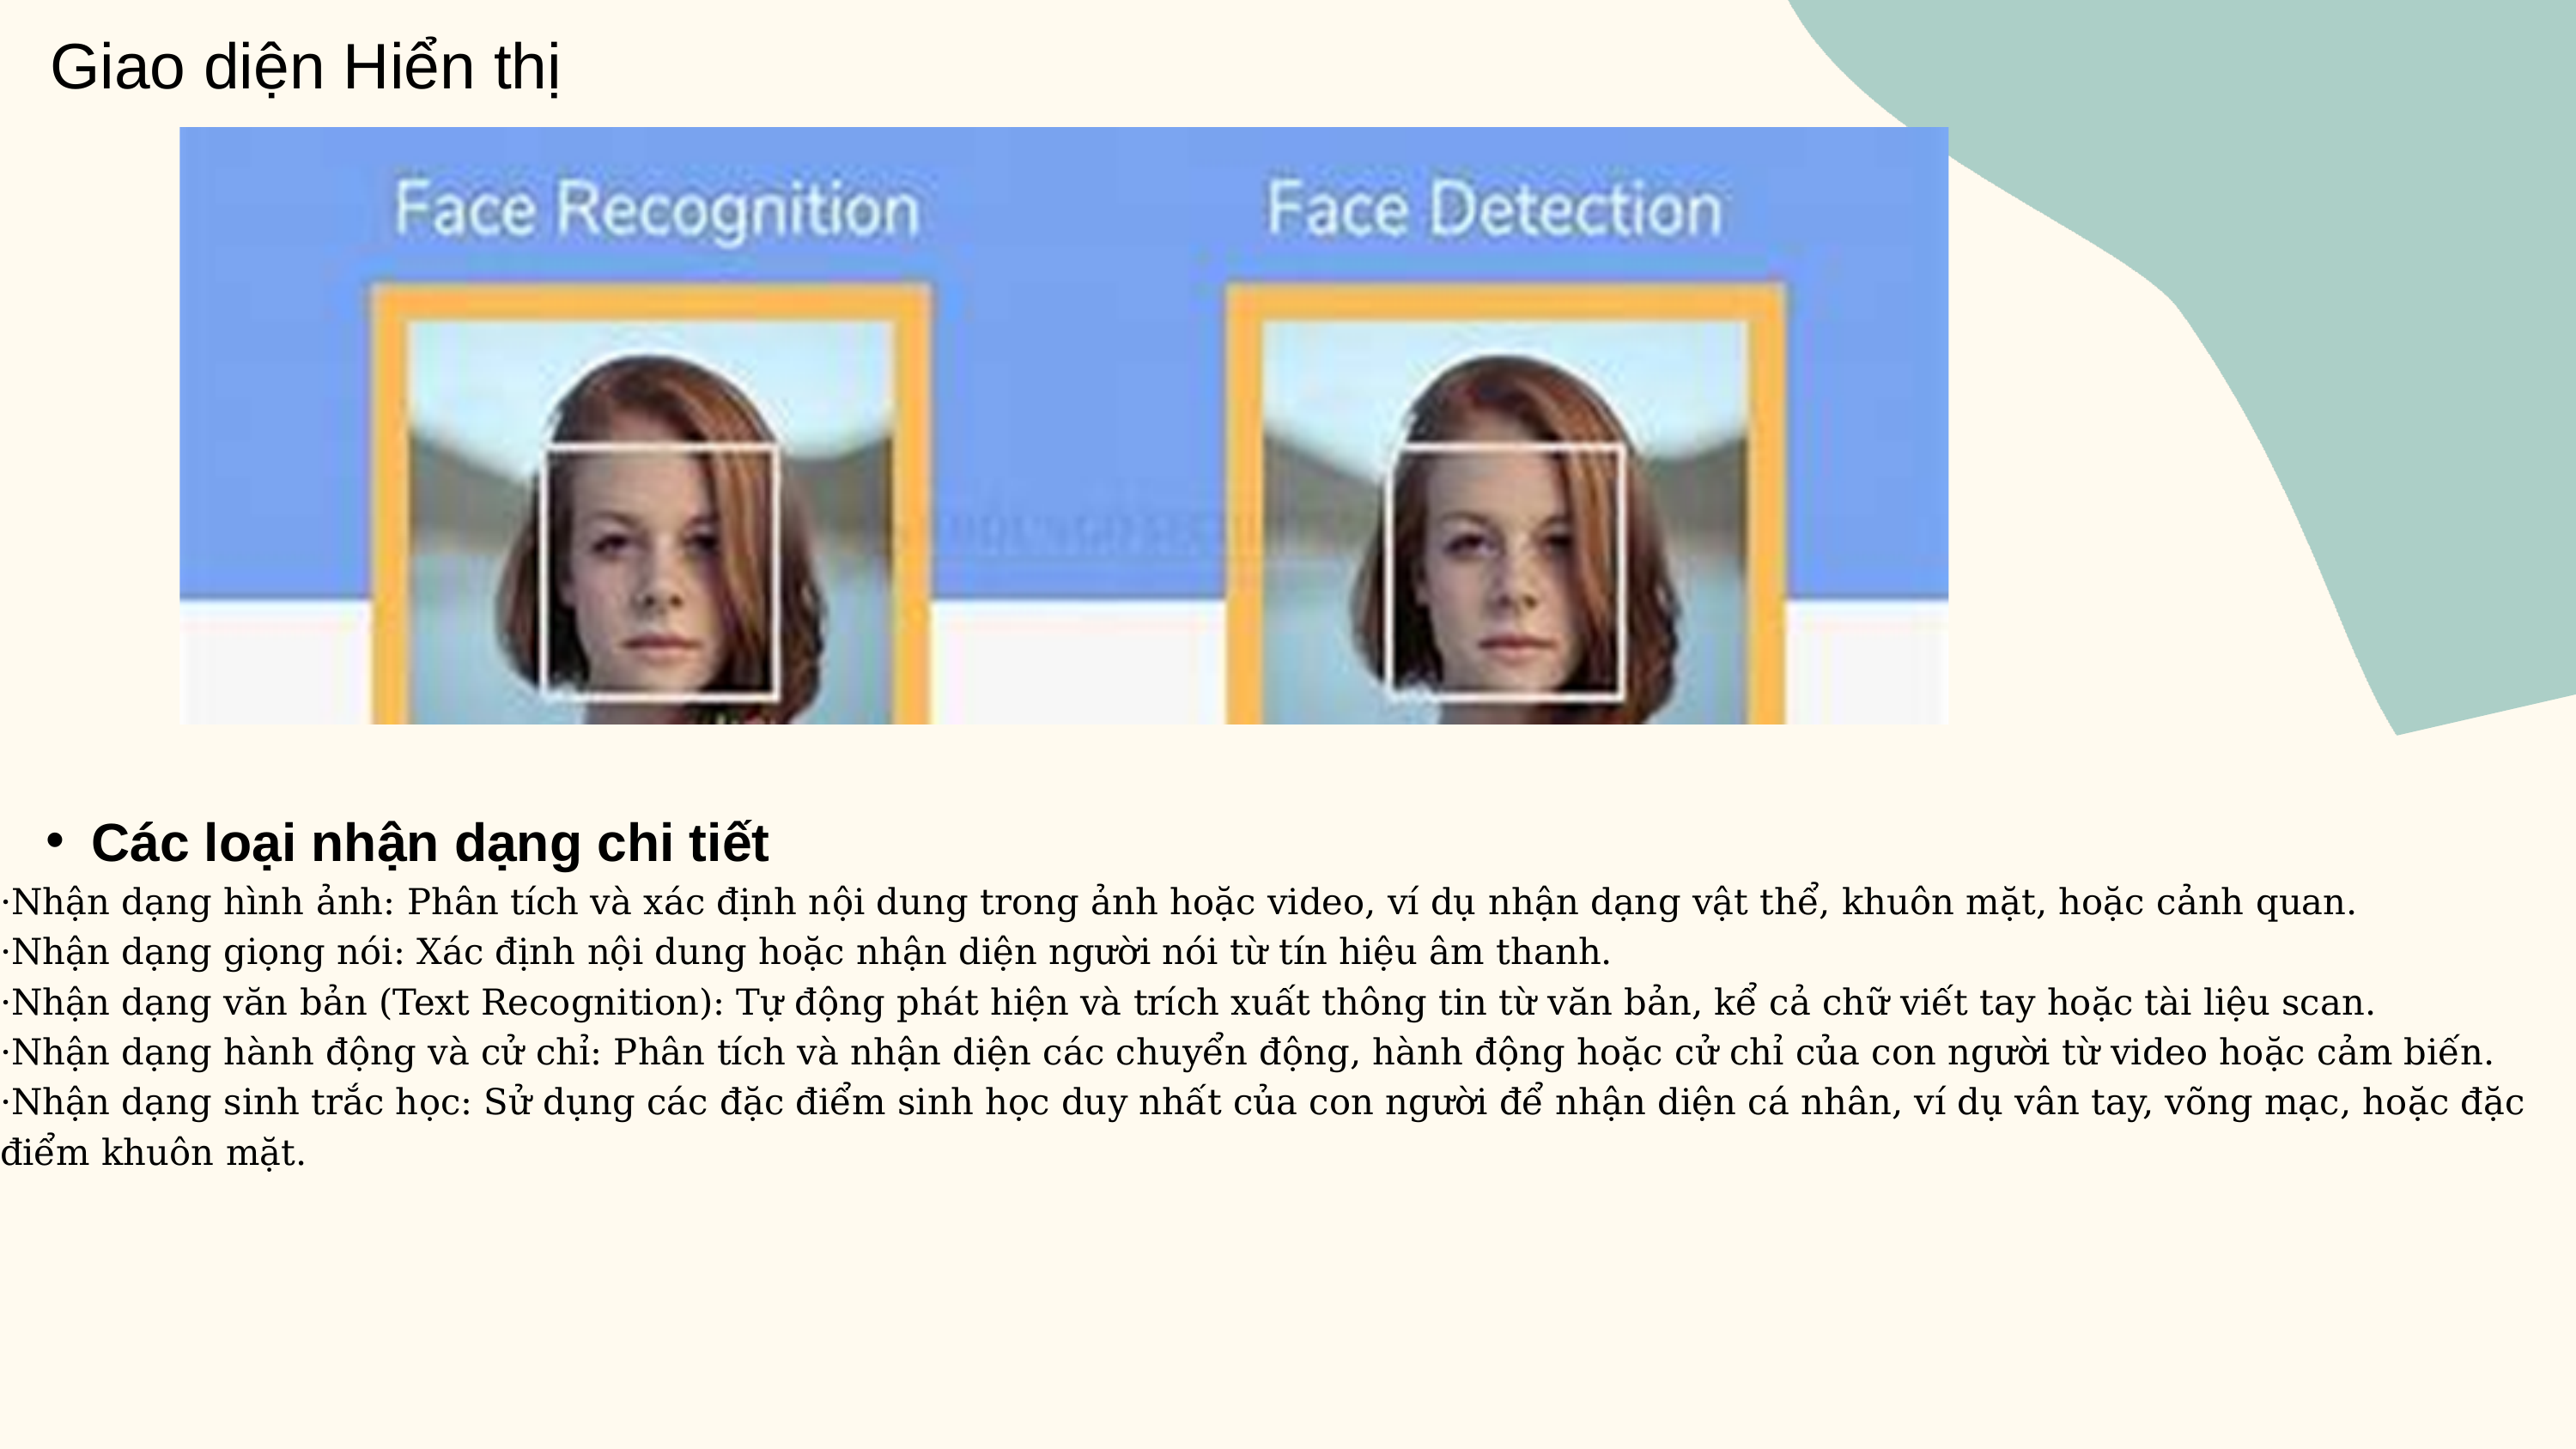

Giao diện Hiển thị

Các loại nhận dạng chi tiết
·Nhận dạng hình ảnh: Phân tích và xác định nội dung trong ảnh hoặc video, ví dụ nhận dạng vật thể, khuôn mặt, hoặc cảnh quan.
·Nhận dạng giọng nói: Xác định nội dung hoặc nhận diện người nói từ tín hiệu âm thanh.
·Nhận dạng văn bản (Text Recognition): Tự động phát hiện và trích xuất thông tin từ văn bản, kể cả chữ viết tay hoặc tài liệu scan.
·Nhận dạng hành động và cử chỉ: Phân tích và nhận diện các chuyển động, hành động hoặc cử chỉ của con người từ video hoặc cảm biến.
·Nhận dạng sinh trắc học: Sử dụng các đặc điểm sinh học duy nhất của con người để nhận diện cá nhân, ví dụ vân tay, võng mạc, hoặc đặc điểm khuôn mặt.